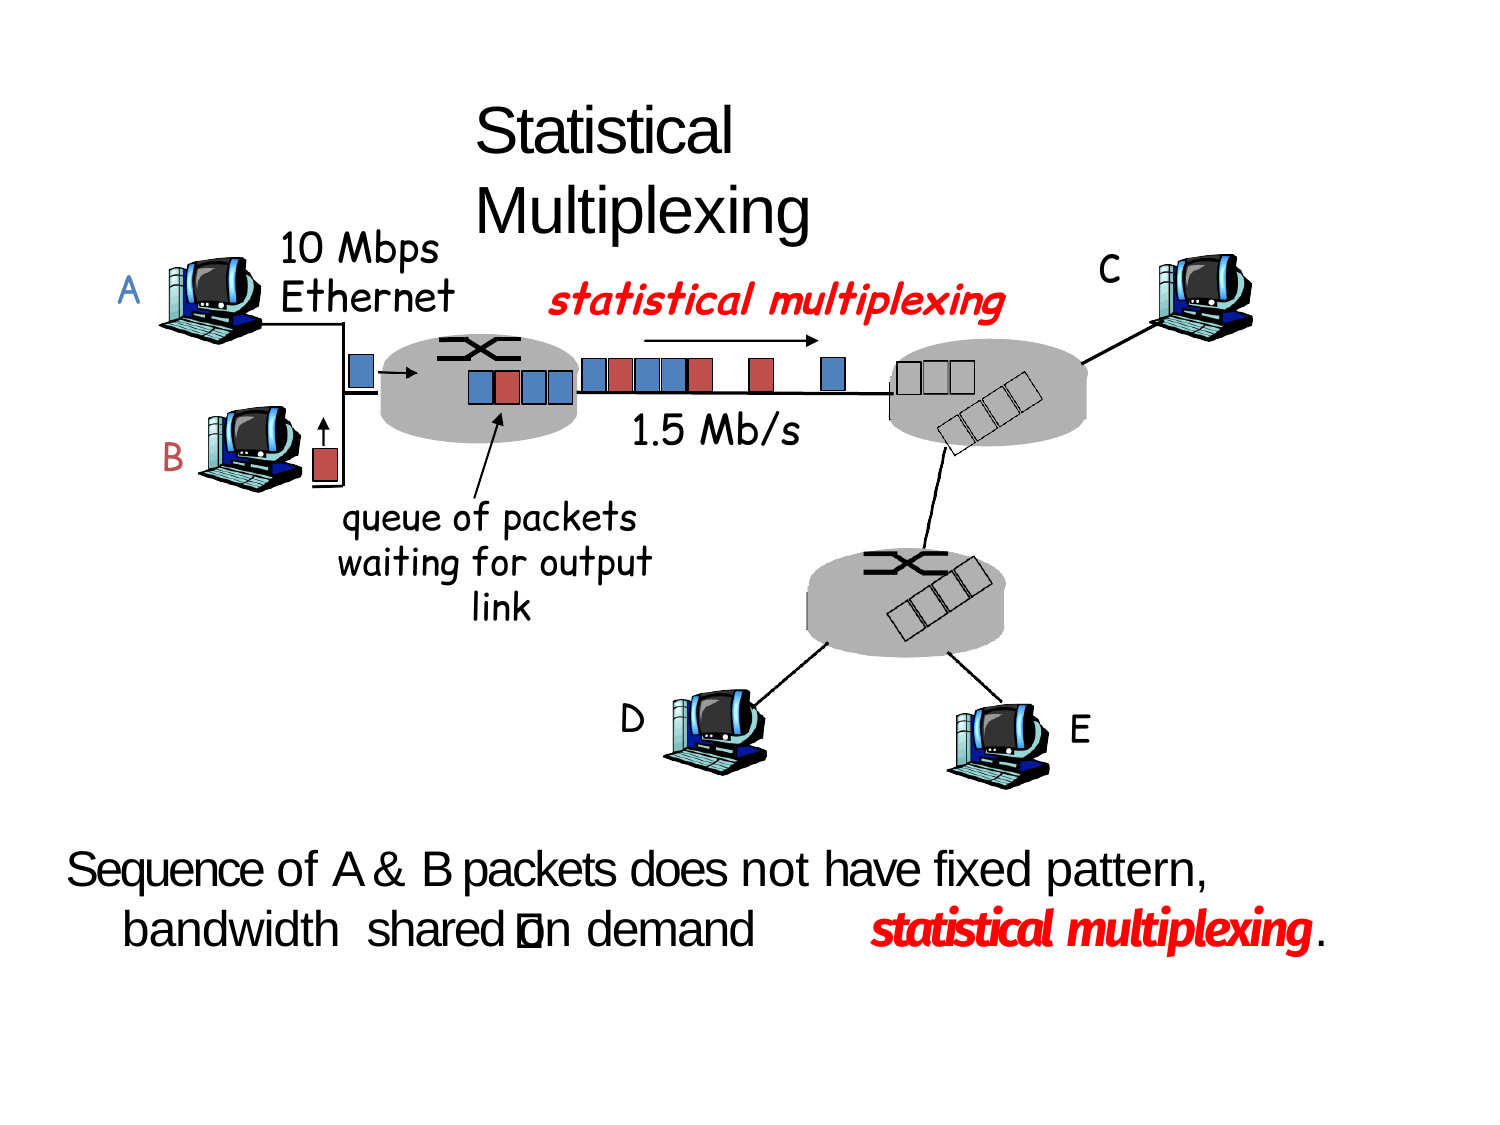

Statistical Multiplexing
10 Mbps
Ethernet
C

A
statistical multiplexing

1.5 Mb/s

B

queue of packets  waiting for output  link
D
E
Sequence of A & B packets does not have fixed pattern, bandwidth  shared on demand	statistical multiplexing.